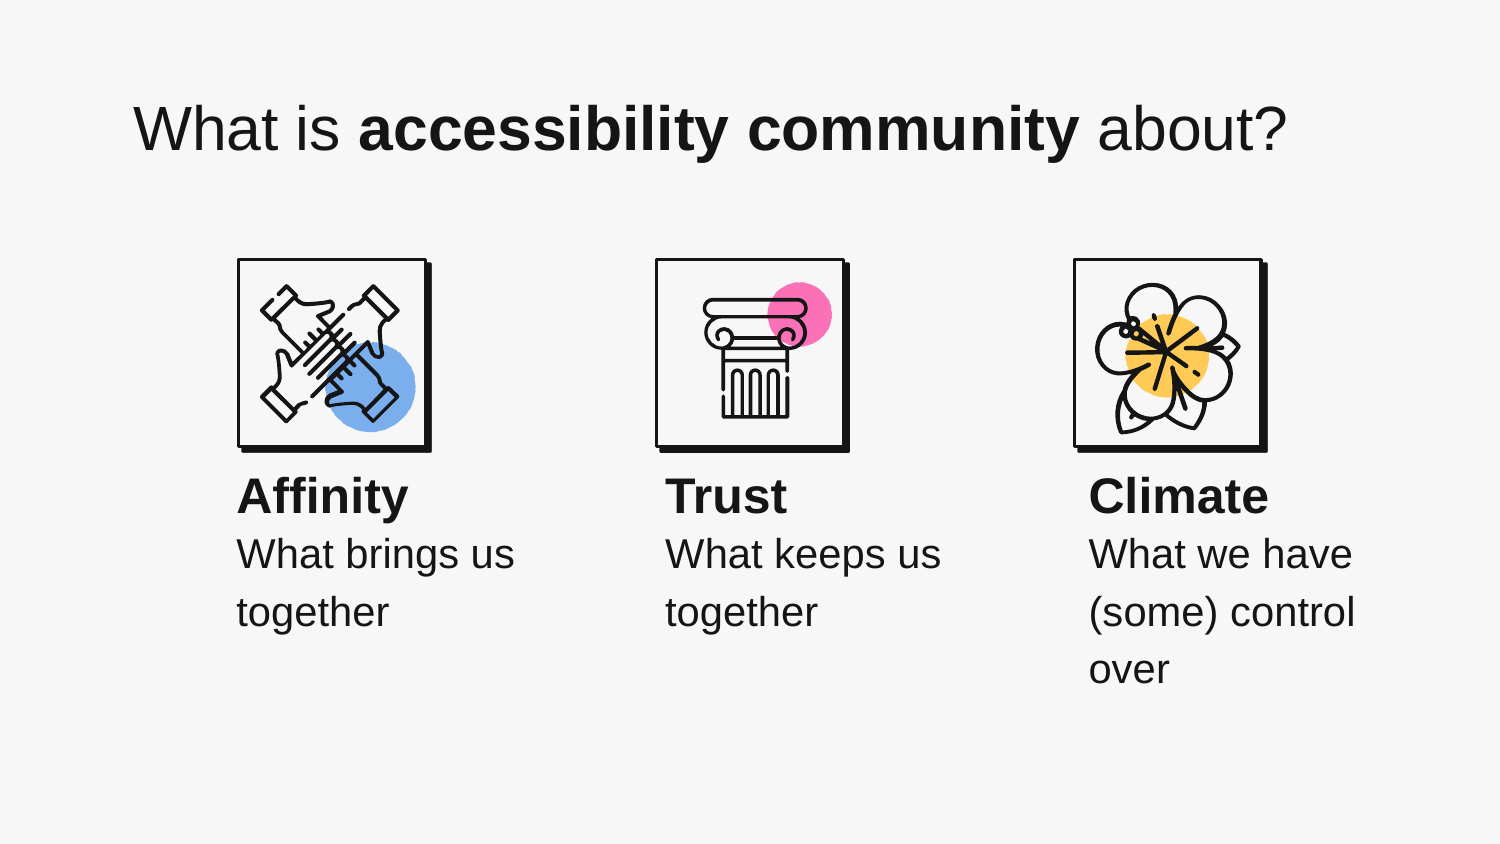

# What is accessibility community about?

Affinity
Trust
Climate
What brings us together
What keeps us together
What we have (some) control over